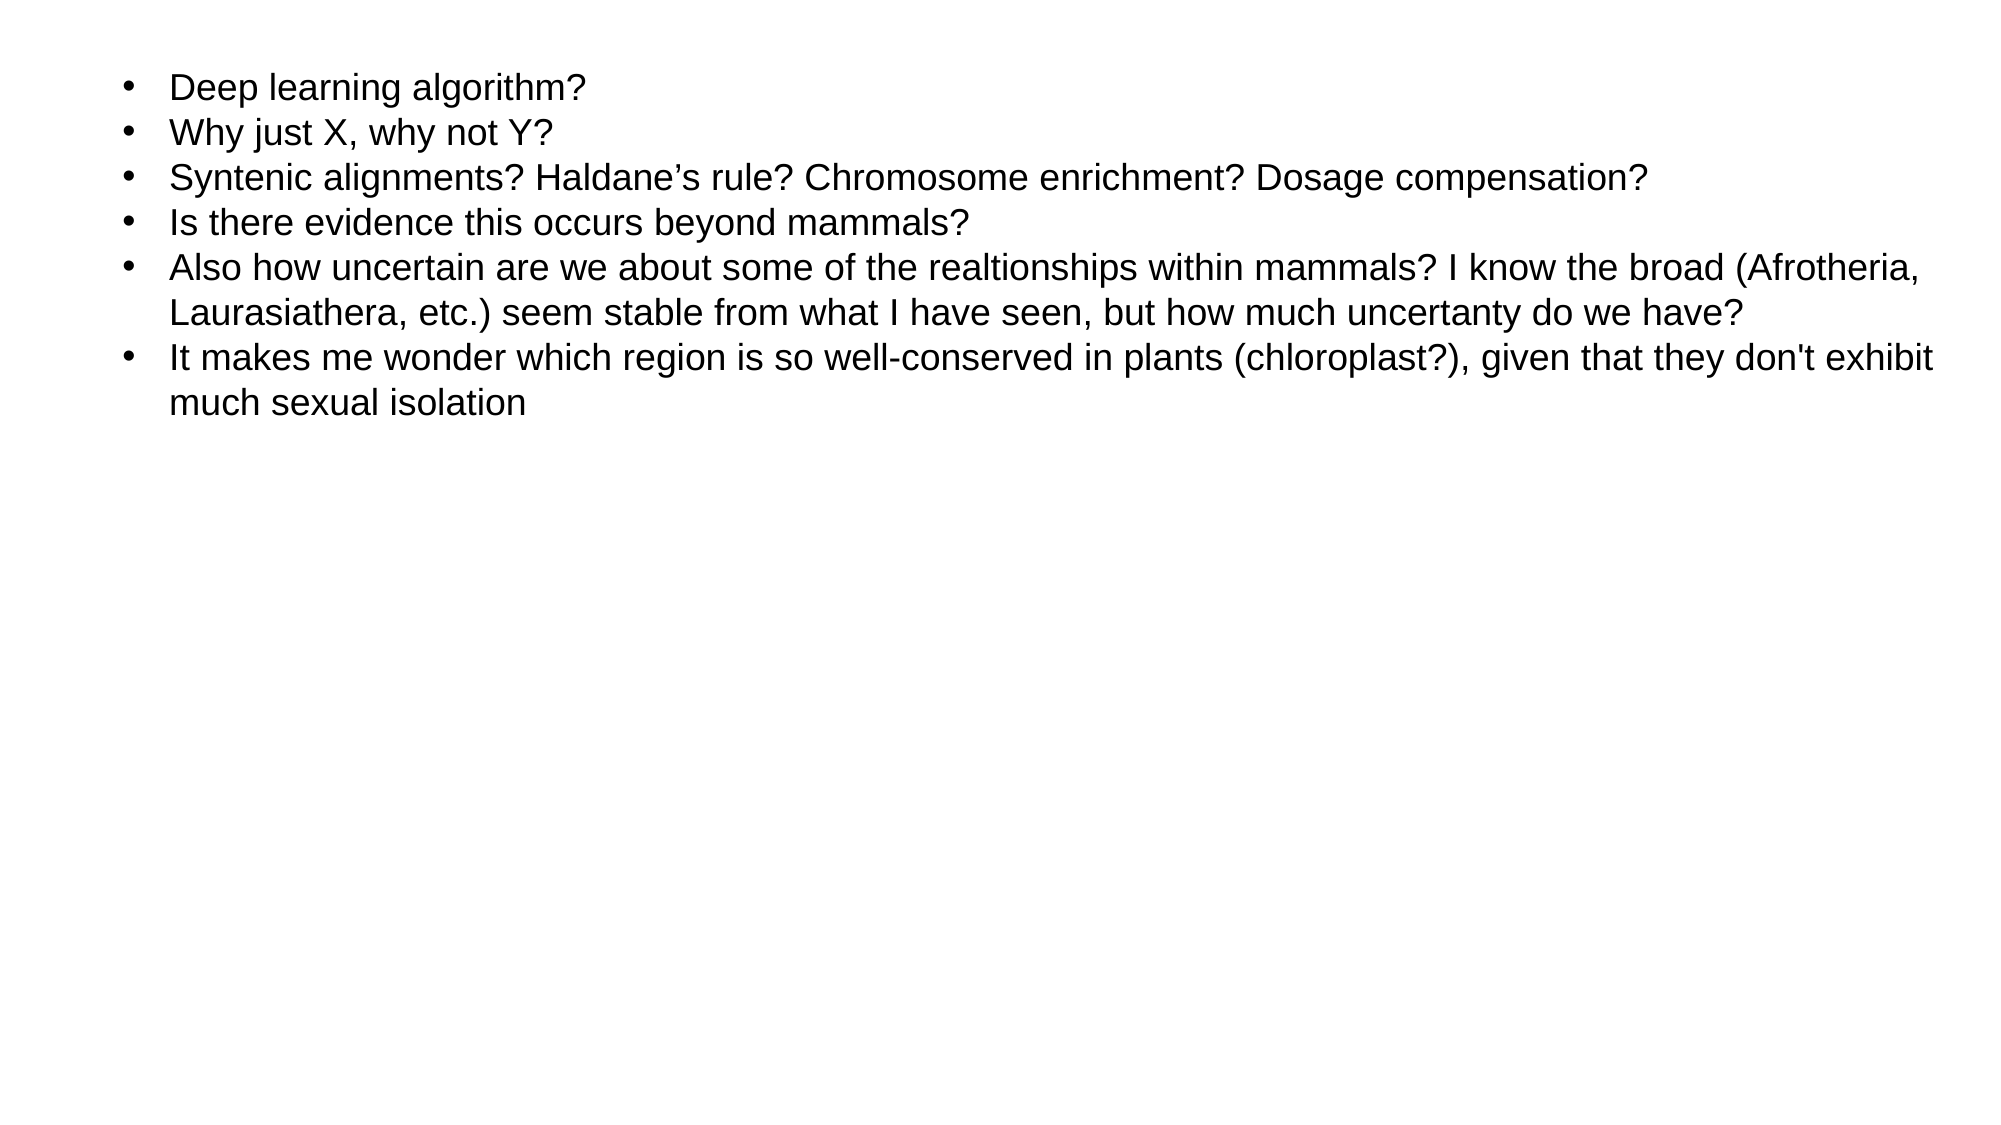

Deep learning algorithm?
Why just X, why not Y?
Syntenic alignments? Haldane’s rule? Chromosome enrichment? Dosage compensation?
Is there evidence this occurs beyond mammals?
Also how uncertain are we about some of the realtionships within mammals? I know the broad (Afrotheria, Laurasiathera, etc.) seem stable from what I have seen, but how much uncertanty do we have?
It makes me wonder which region is so well-conserved in plants (chloroplast?), given that they don't exhibit much sexual isolation